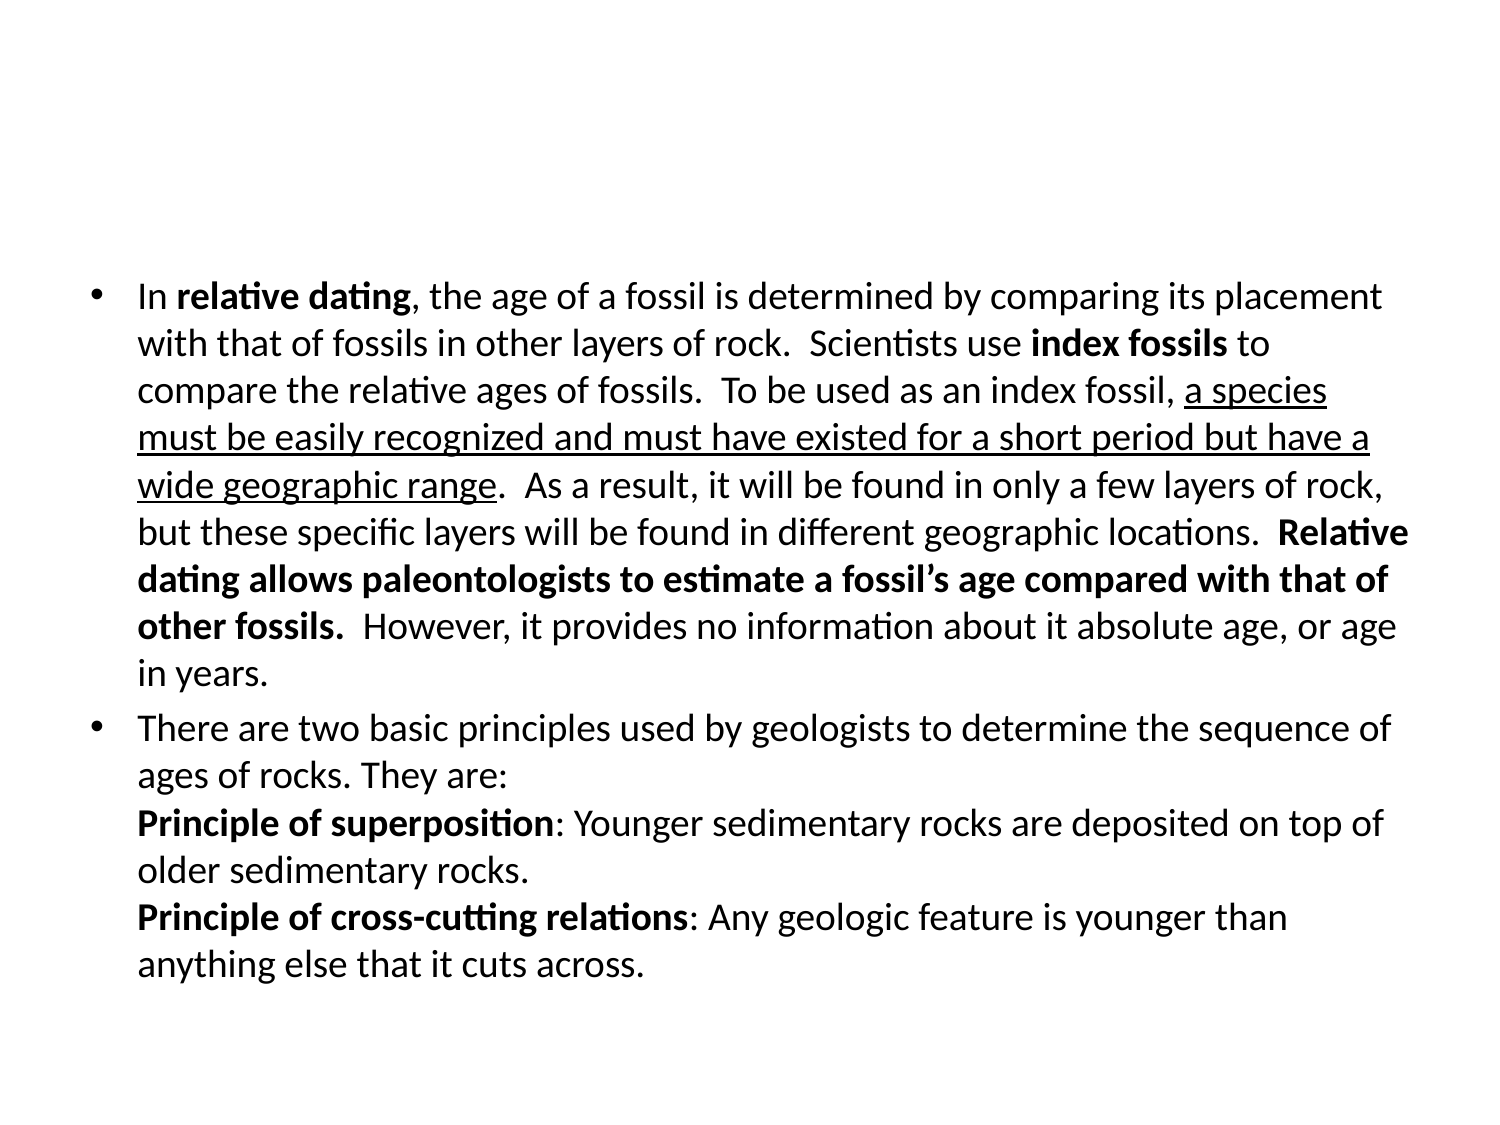

#
In relative dating, the age of a fossil is determined by comparing its placement with that of fossils in other layers of rock.  Scientists use index fossils to compare the relative ages of fossils.  To be used as an index fossil, a species must be easily recognized and must have existed for a short period but have a wide geographic range.  As a result, it will be found in only a few layers of rock, but these specific layers will be found in different geographic locations.  Relative dating allows paleontologists to estimate a fossil’s age compared with that of other fossils.  However, it provides no information about it absolute age, or age in years.
There are two basic principles used by geologists to determine the sequence of ages of rocks. They are:
Principle of superposition: Younger sedimentary rocks are deposited on top of older sedimentary rocks.
Principle of cross-cutting relations: Any geologic feature is younger than anything else that it cuts across.